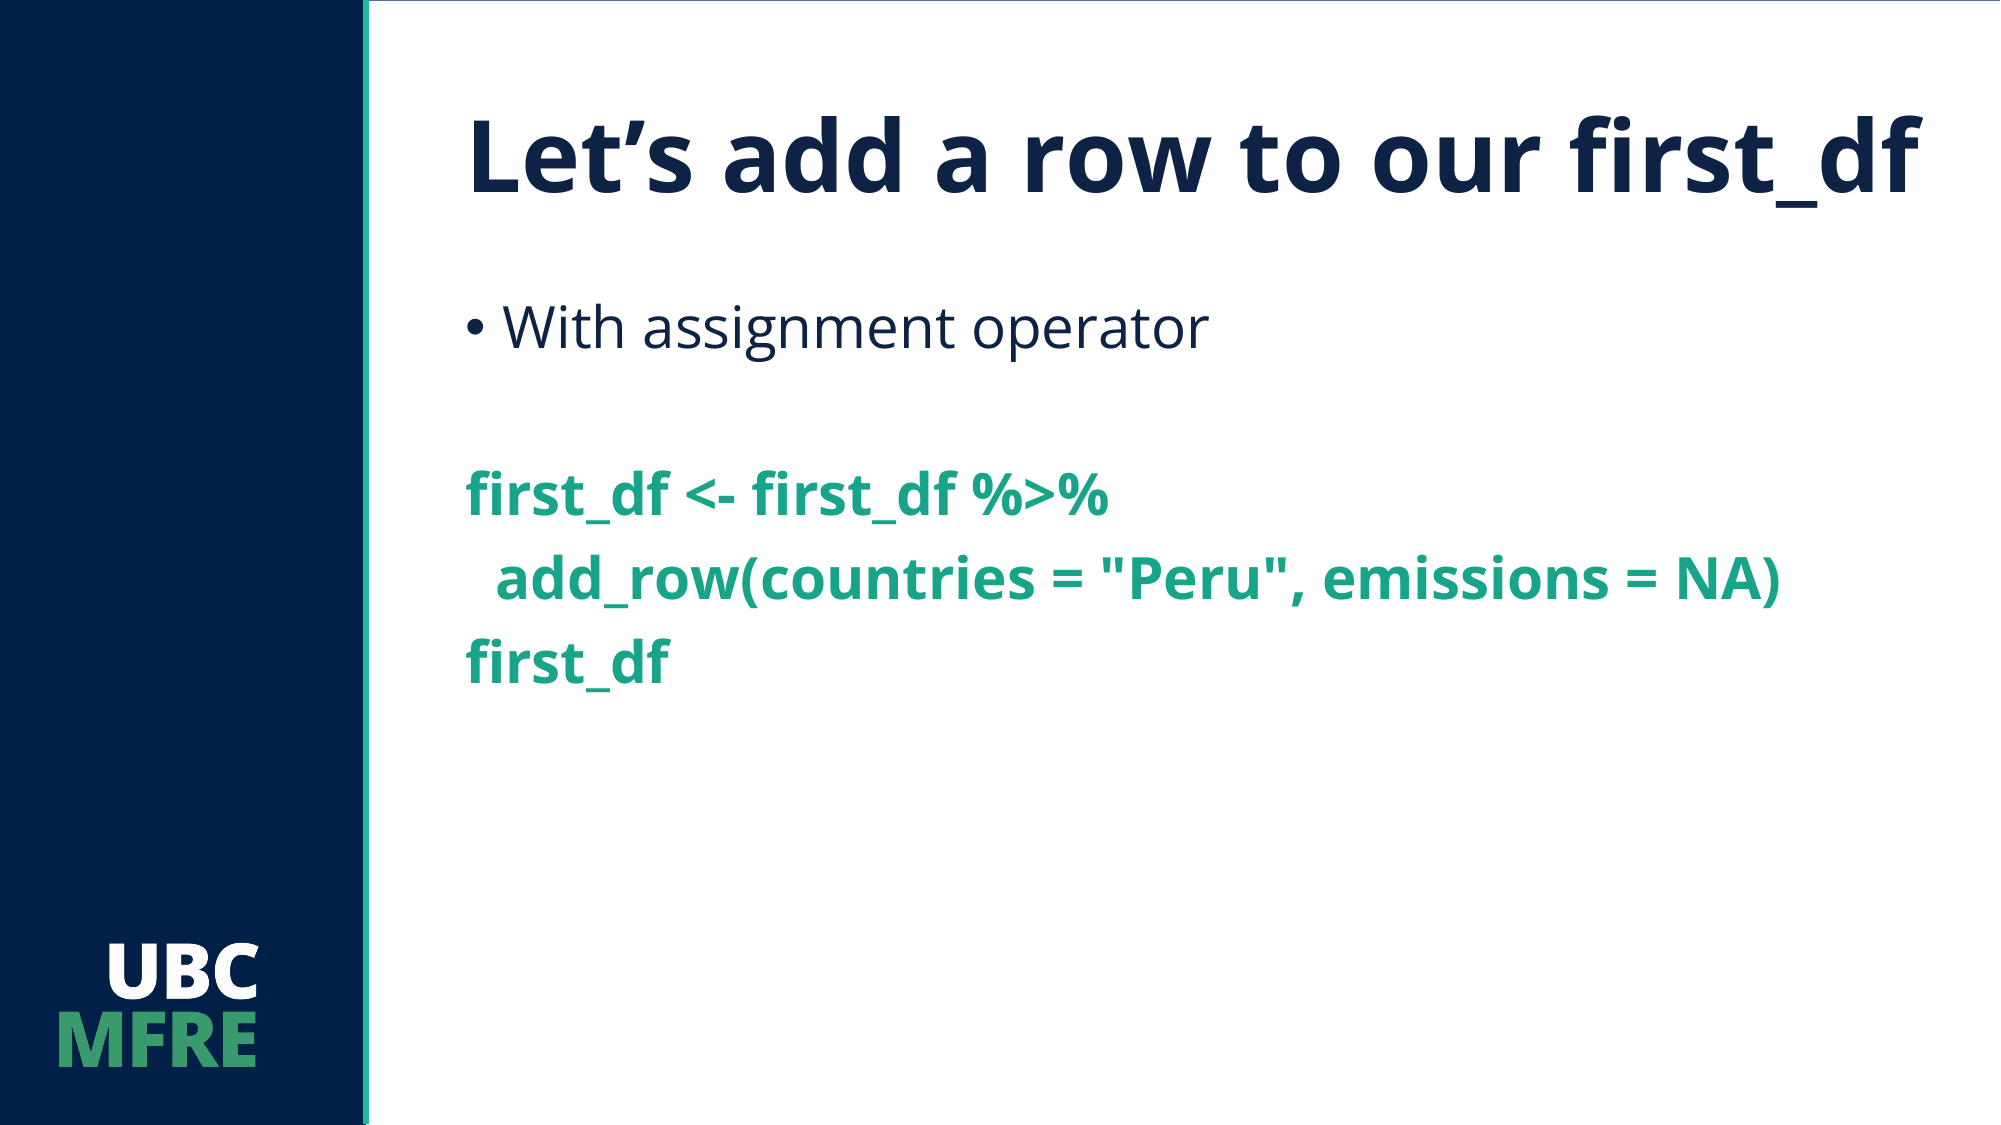

# Let’s add a row to our first_df
With assignment operator

first_df <- first_df %>%
  add_row(countries = "Peru", emissions = NA)
first_df